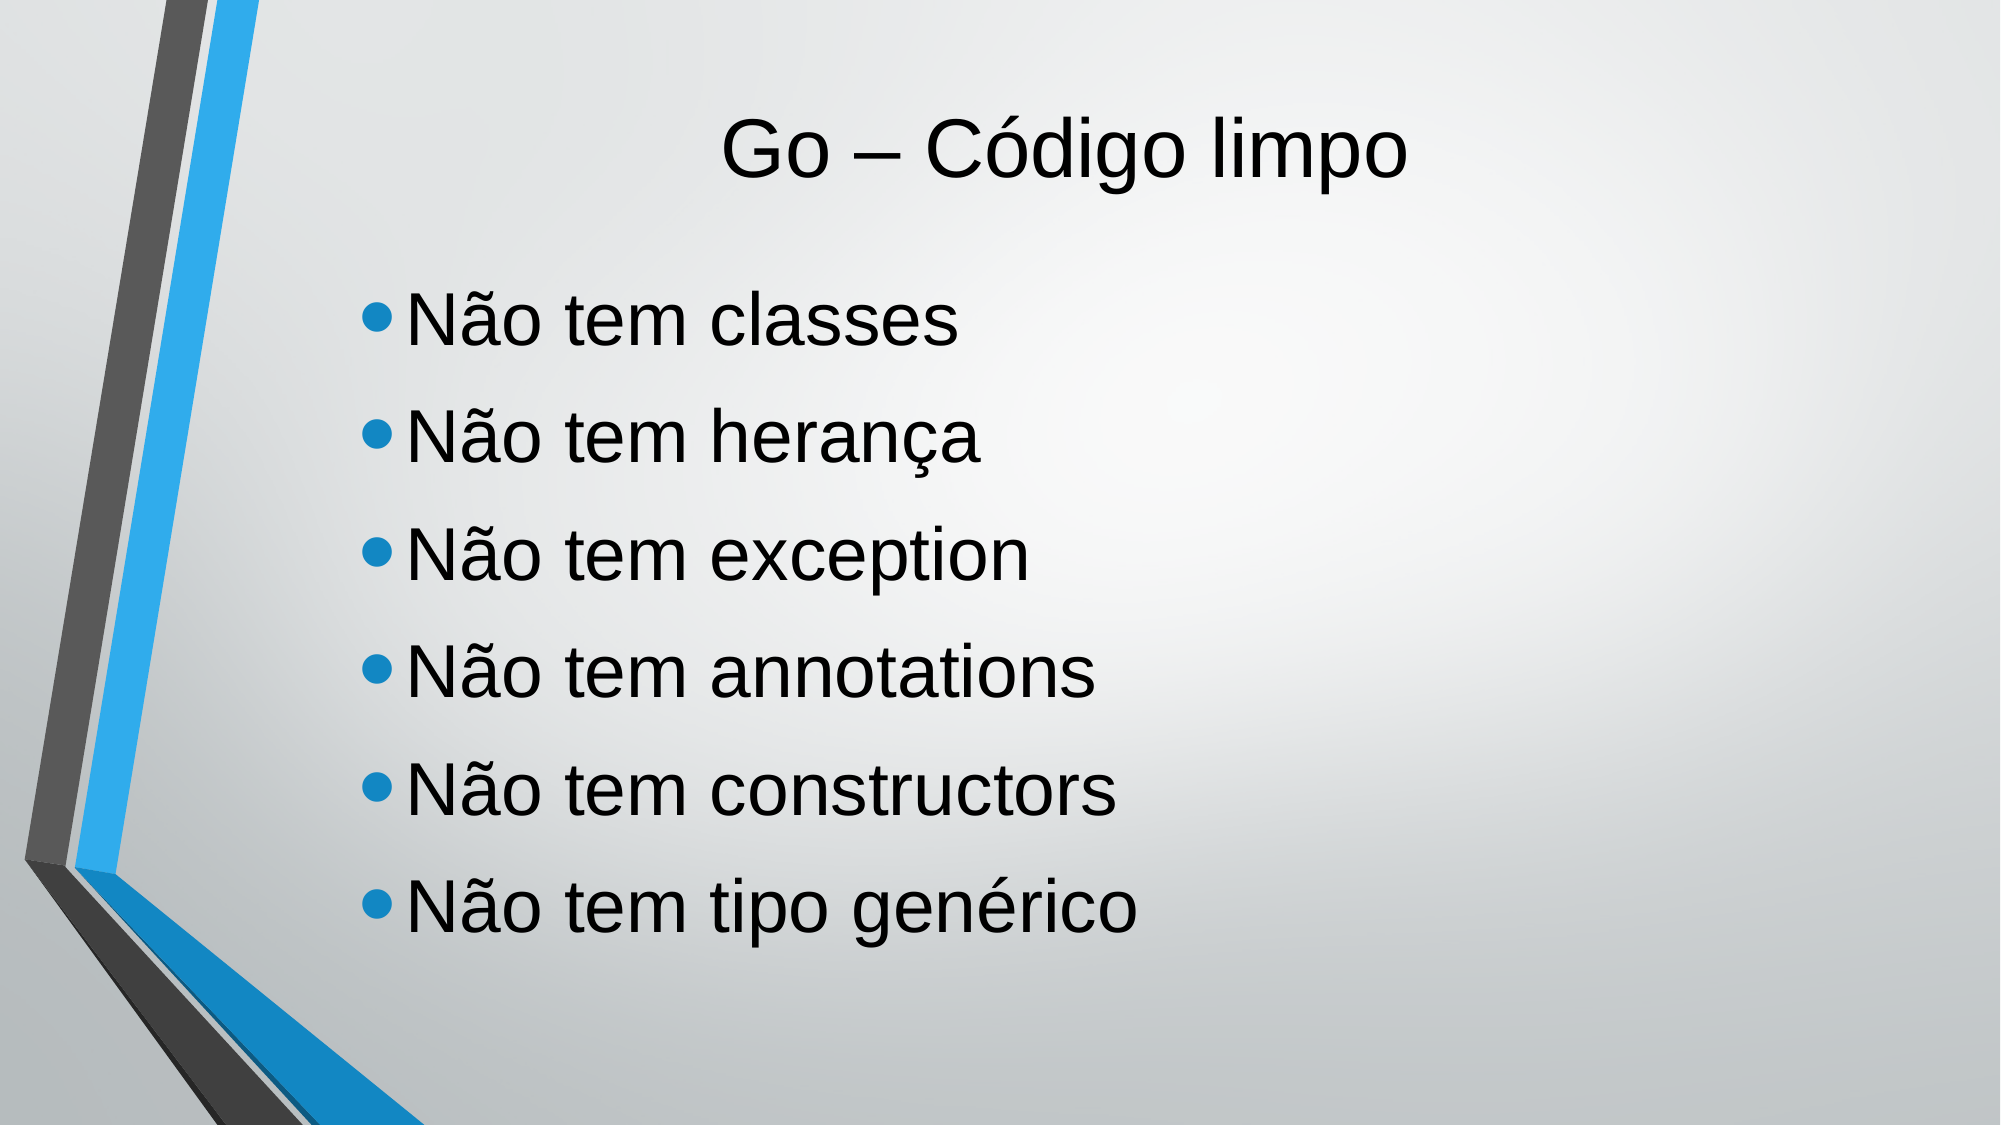

# Go – Código limpo
Não tem classes
Não tem herança
Não tem exception
Não tem annotations
Não tem constructors
Não tem tipo genérico